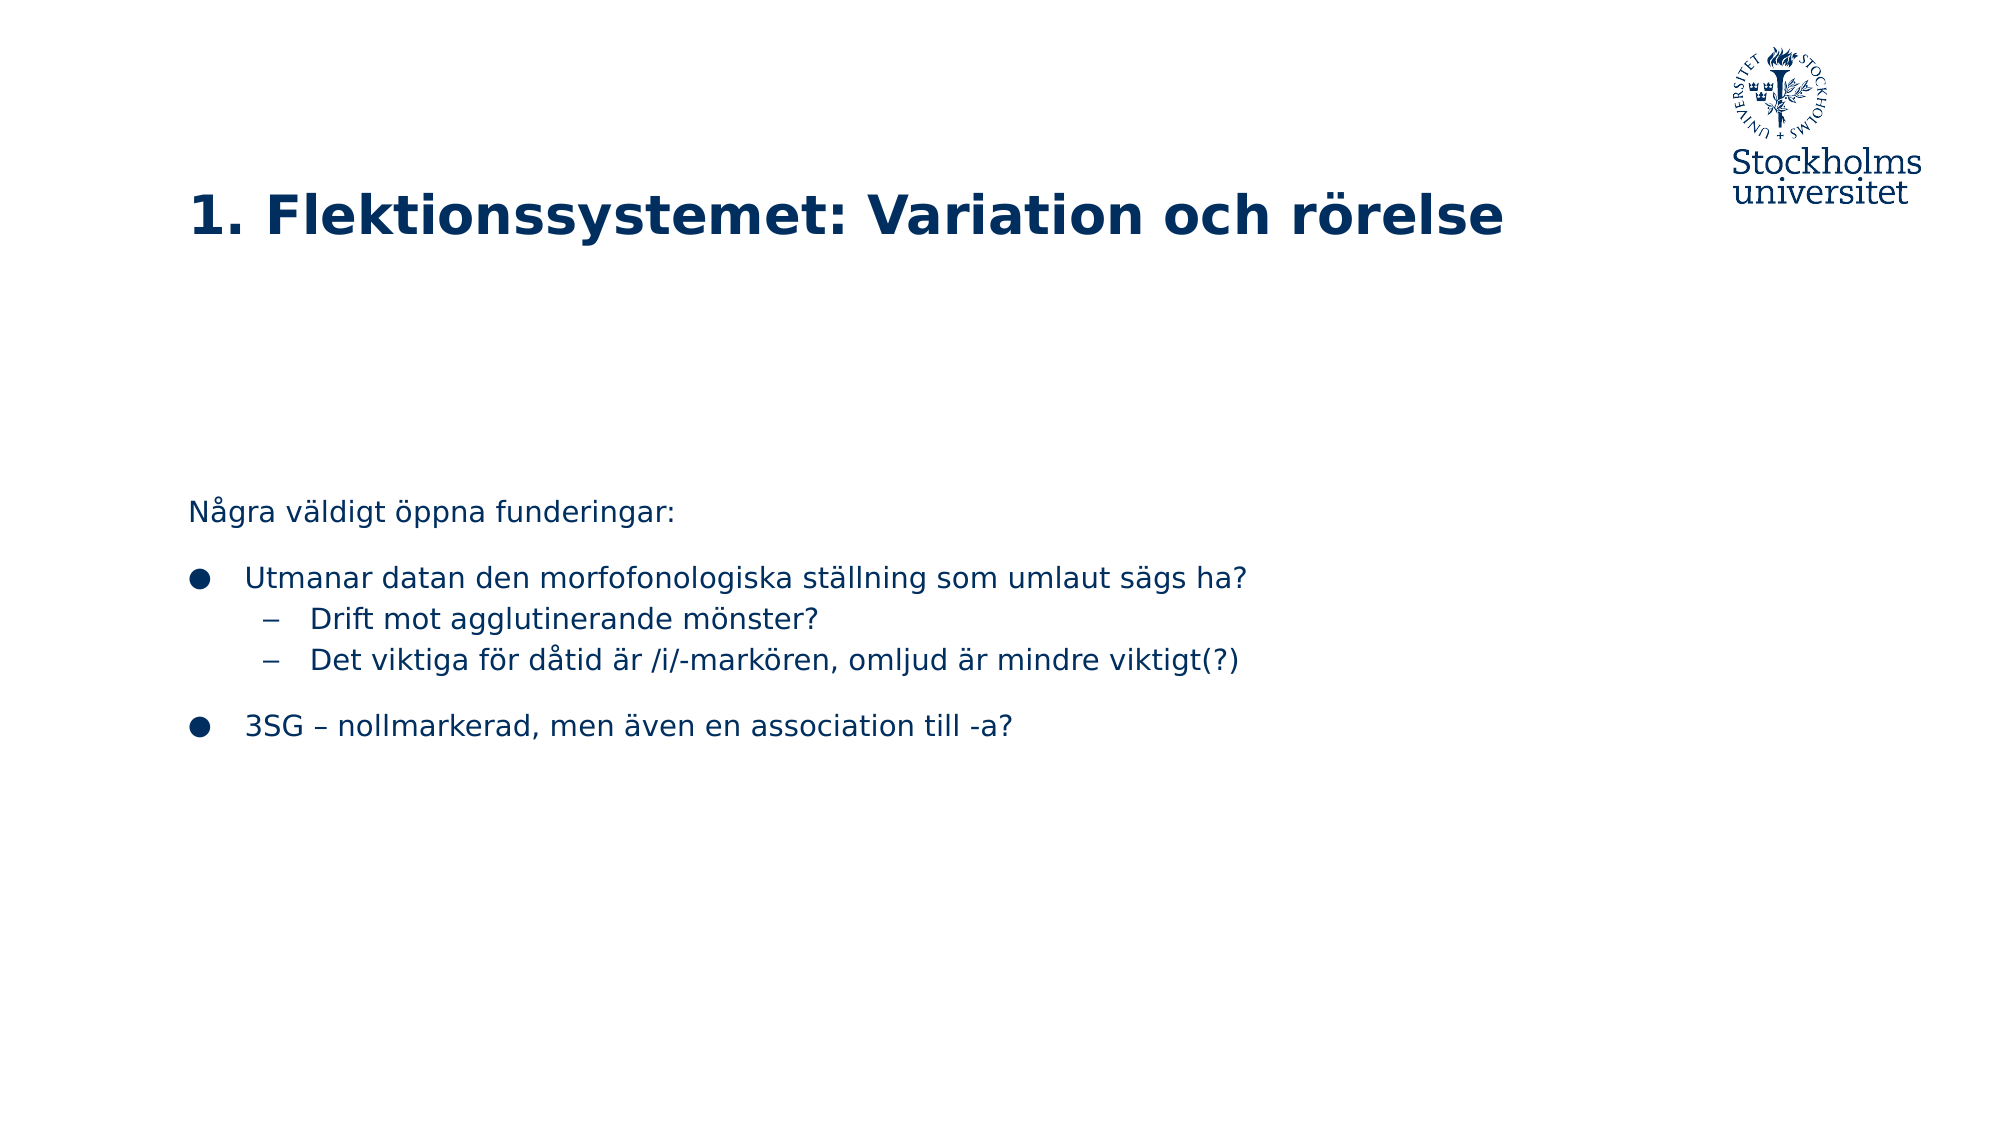

# 1. Flektionssystemet: Variation och rörelse
Några väldigt öppna funderingar:
Utmanar datan den morfofonologiska ställning som umlaut sägs ha?
Drift mot agglutinerande mönster?
Det viktiga för dåtid är /i/-markören, omljud är mindre viktigt(?)
3SG – nollmarkerad, men även en association till -a?